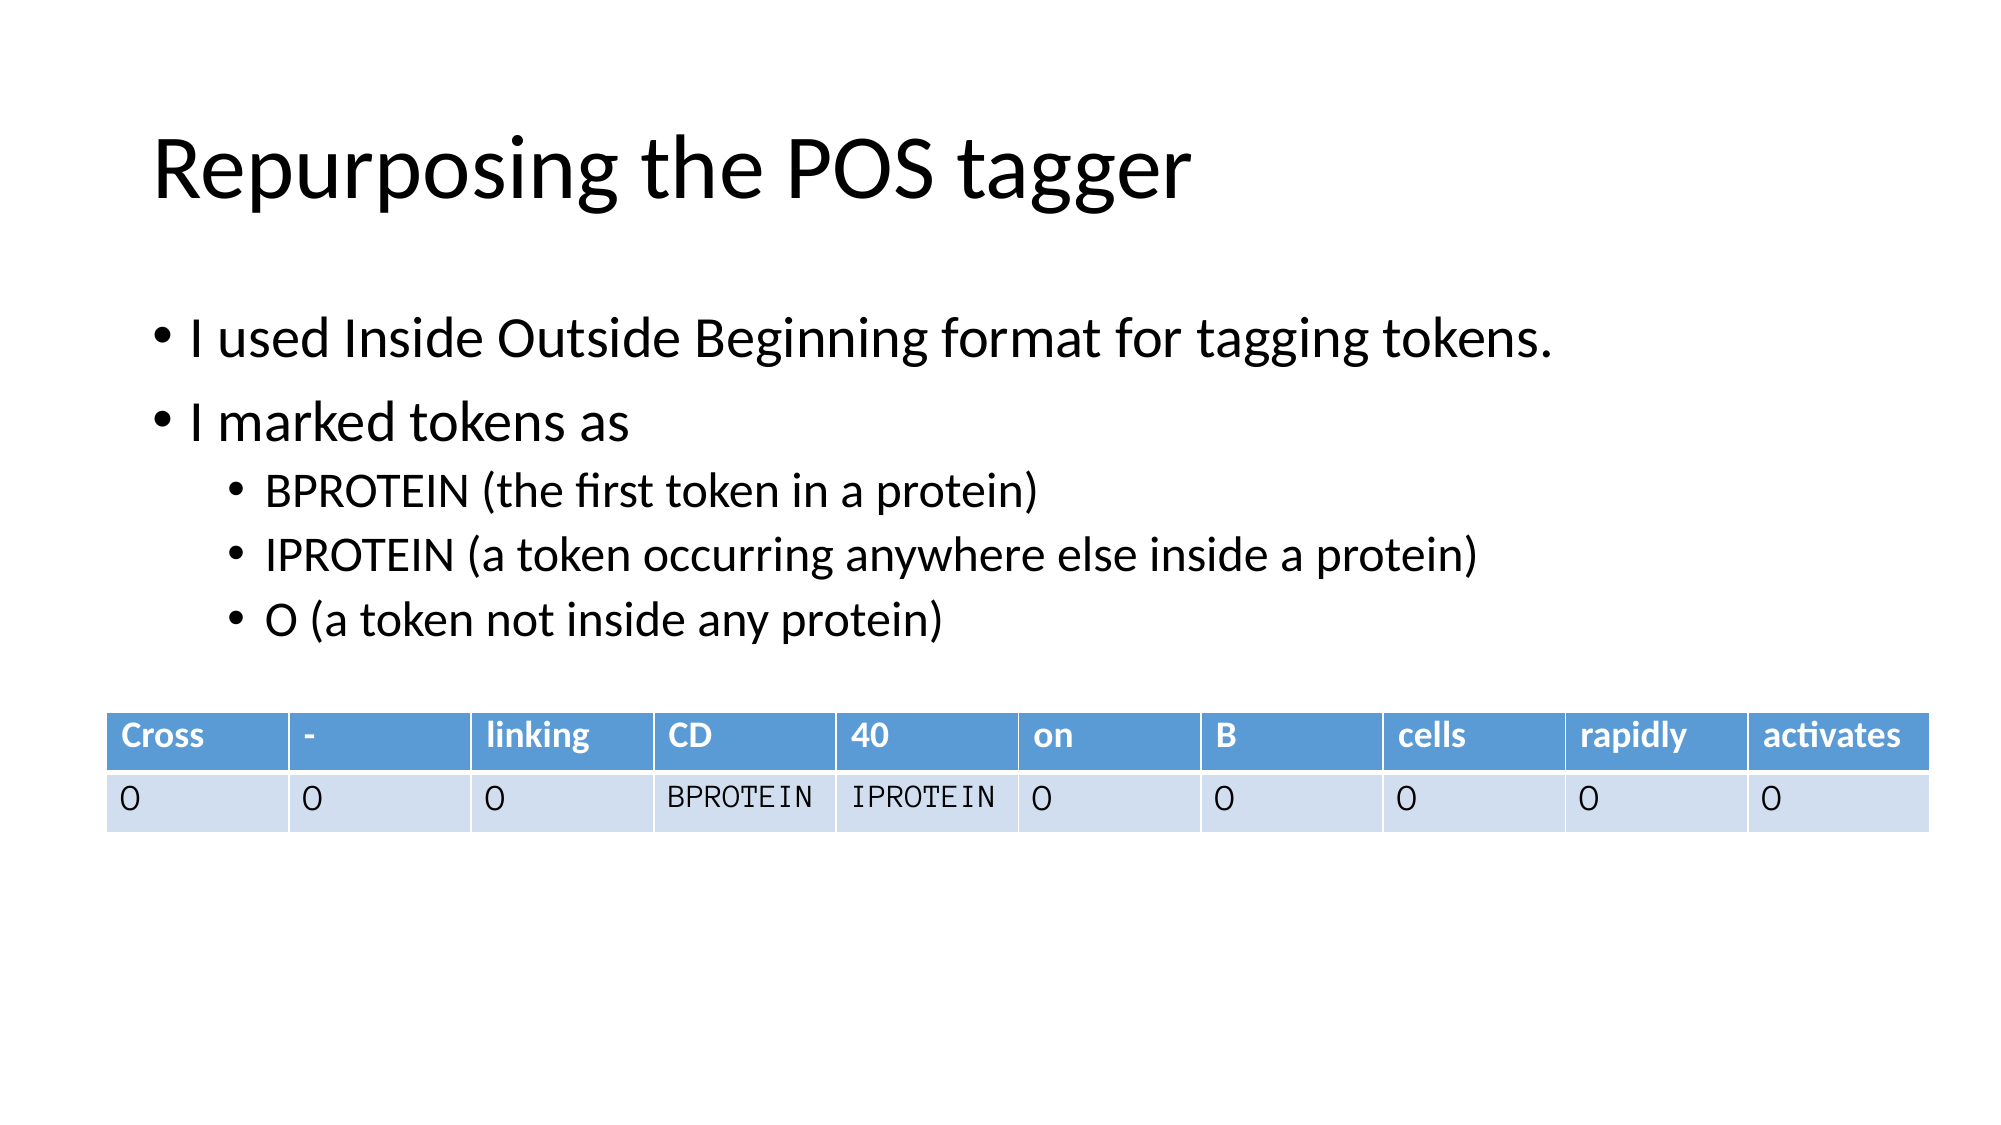

# Repurposing the POS tagger
I used Inside Outside Beginning format for tagging tokens.
I marked tokens as
BPROTEIN (the first token in a protein)
IPROTEIN (a token occurring anywhere else inside a protein)
O (a token not inside any protein)
| Cross | - | linking | CD | 40 | on | B | cells | rapidly | activates |
| --- | --- | --- | --- | --- | --- | --- | --- | --- | --- |
| O | O | O | BPROTEIN | IPROTEIN | O | O | O | O | O |